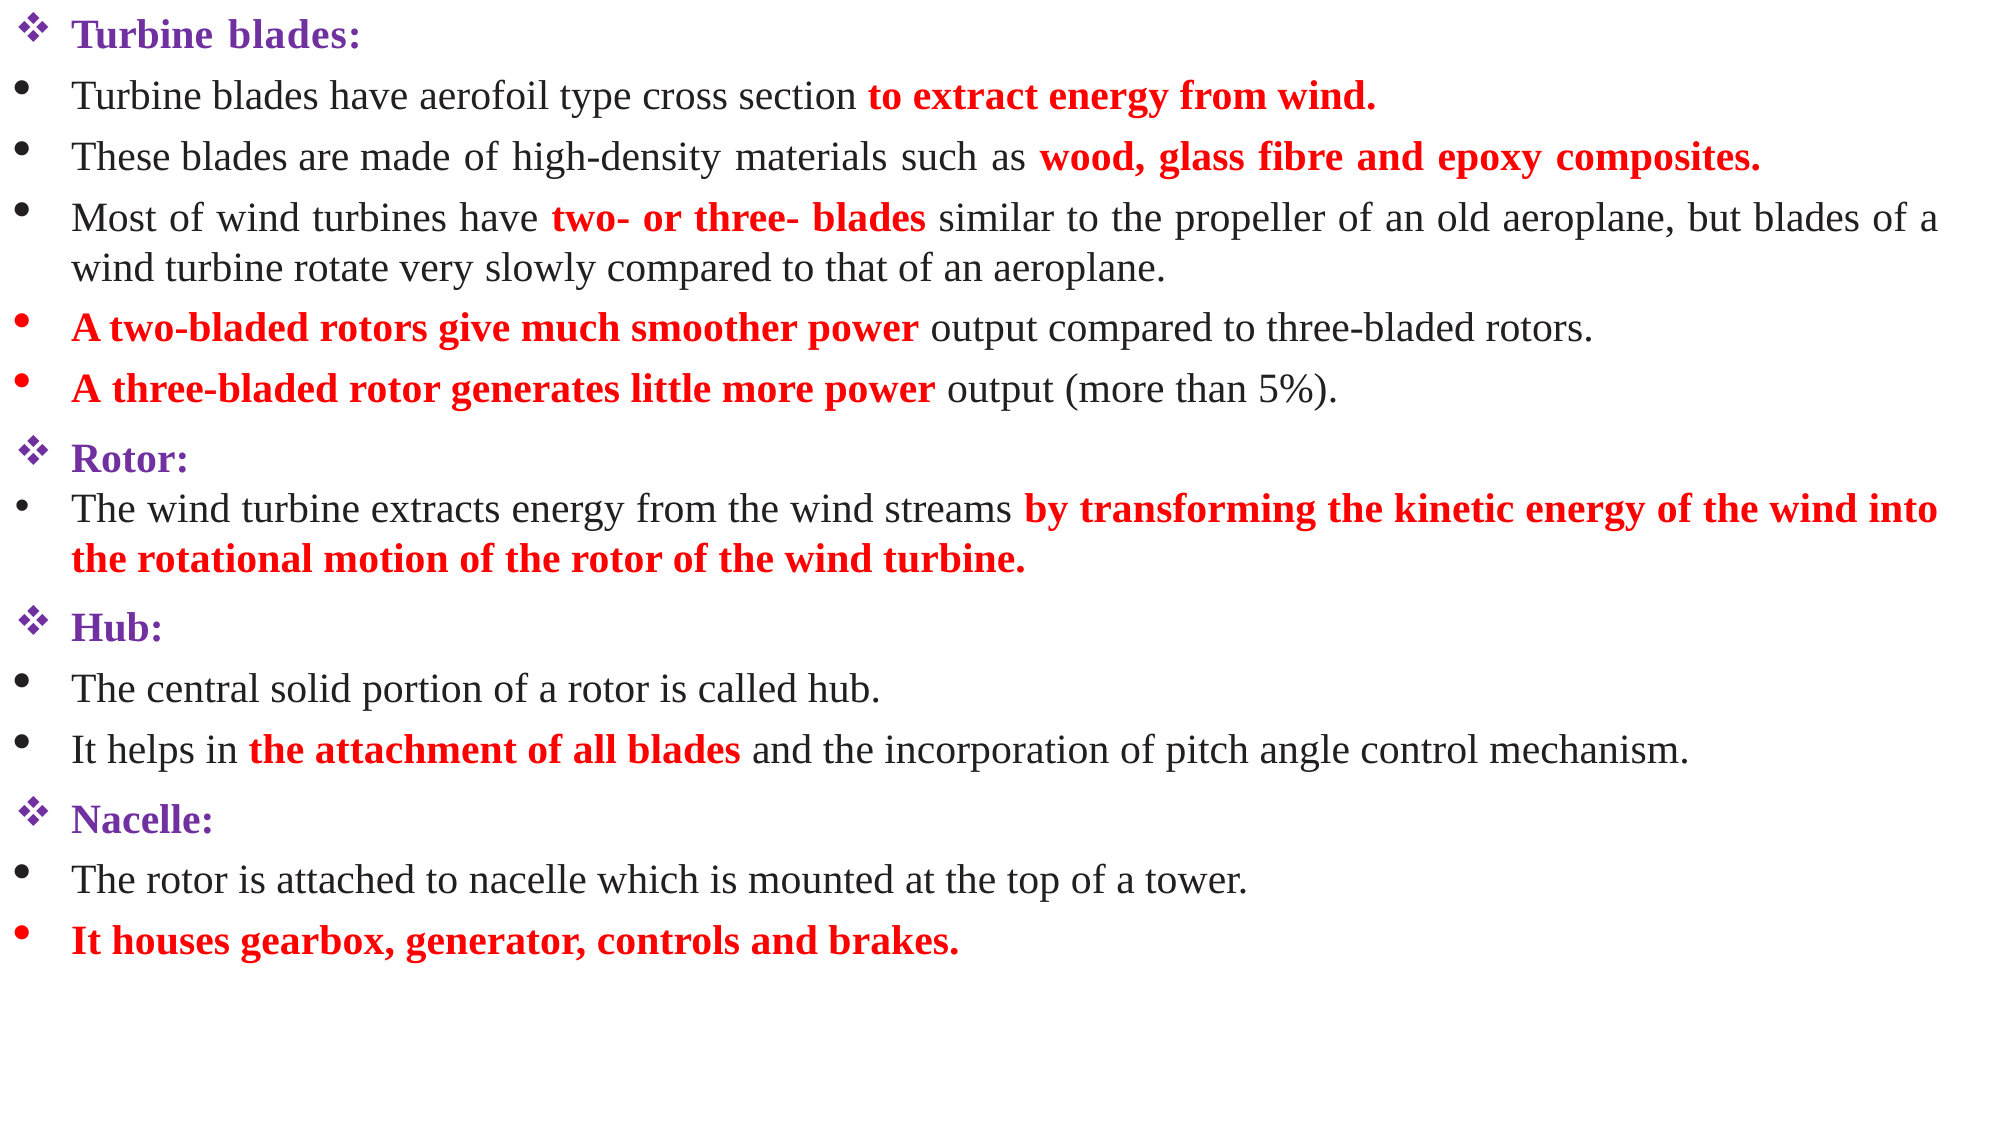

Turbine blades:
Turbine blades have aerofoil type cross section to extract energy from wind.
These blades are made of high-density materials such as wood, glass fibre and epoxy composites.
Most of wind turbines have two- or three- blades similar to the propeller of an old aeroplane, but blades of a wind turbine rotate very slowly compared to that of an aeroplane.
A two-bladed rotors give much smoother power output compared to three-bladed rotors.
A three-bladed rotor generates little more power output (more than 5%).
Rotor:
The wind turbine extracts energy from the wind streams by transforming the kinetic energy of the wind into the rotational motion of the rotor of the wind turbine.
Hub:
The central solid portion of a rotor is called hub.
It helps in the attachment of all blades and the incorporation of pitch angle control mechanism.
Nacelle:
The rotor is attached to nacelle which is mounted at the top of a tower.
It houses gearbox, generator, controls and brakes.